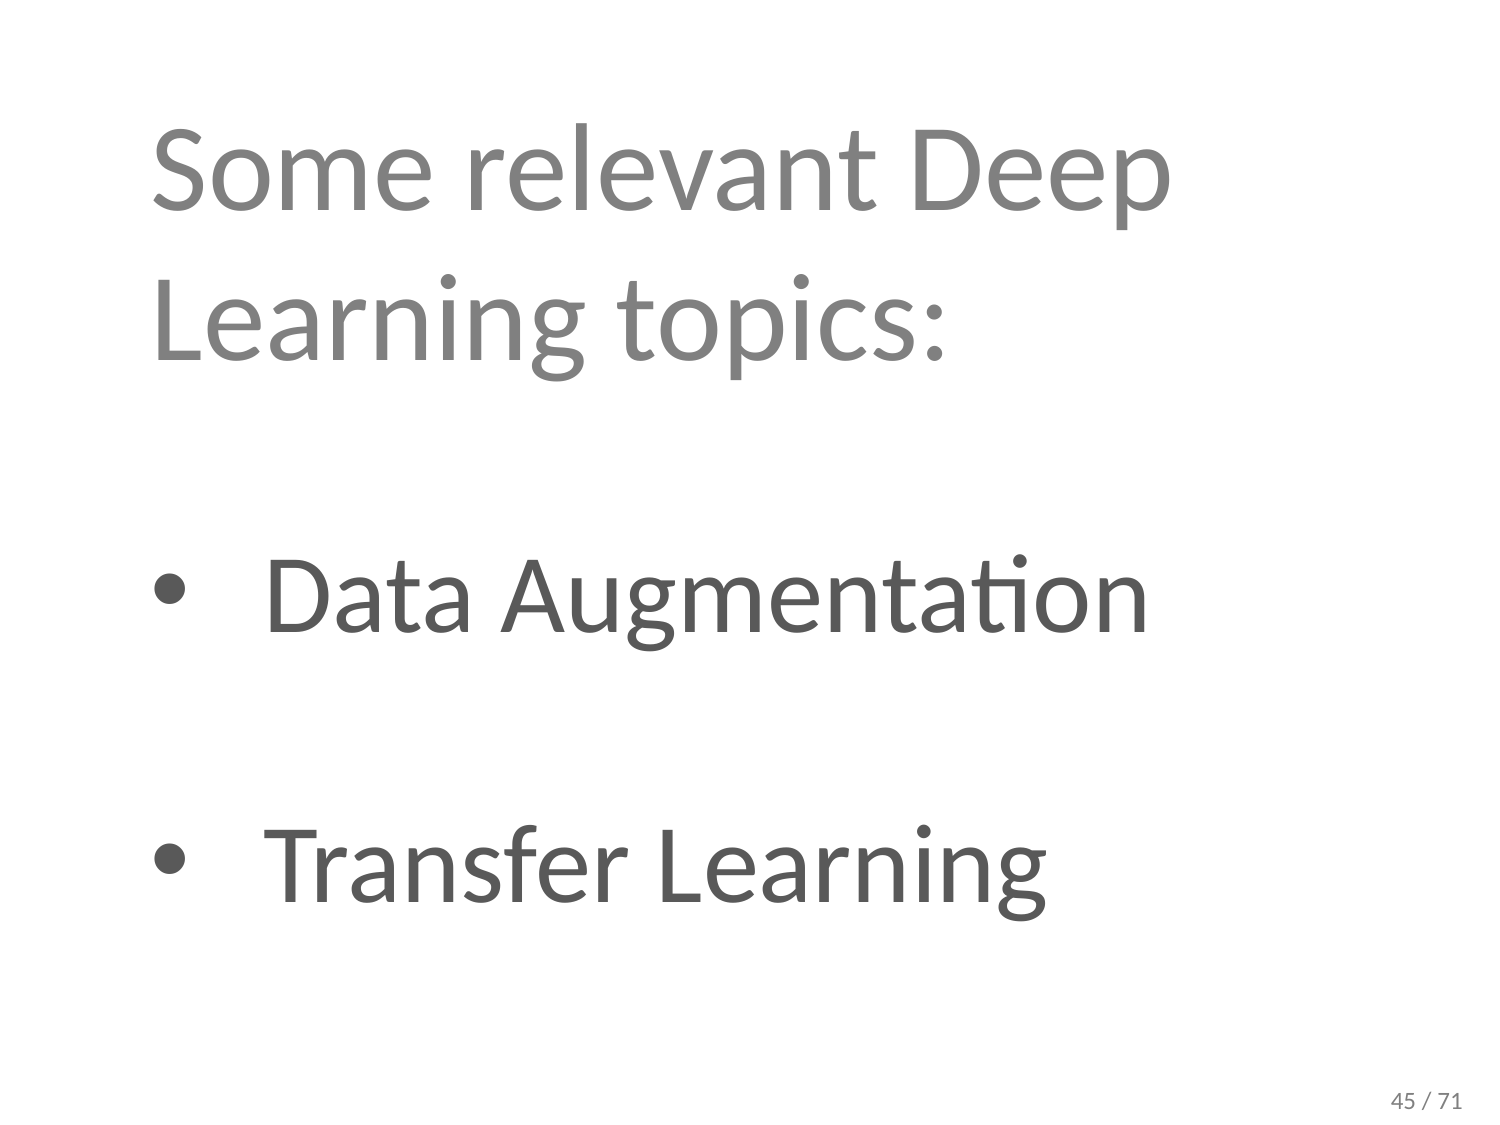

Some relevant Deep Learning topics:

Data Augmentation

Transfer Learning